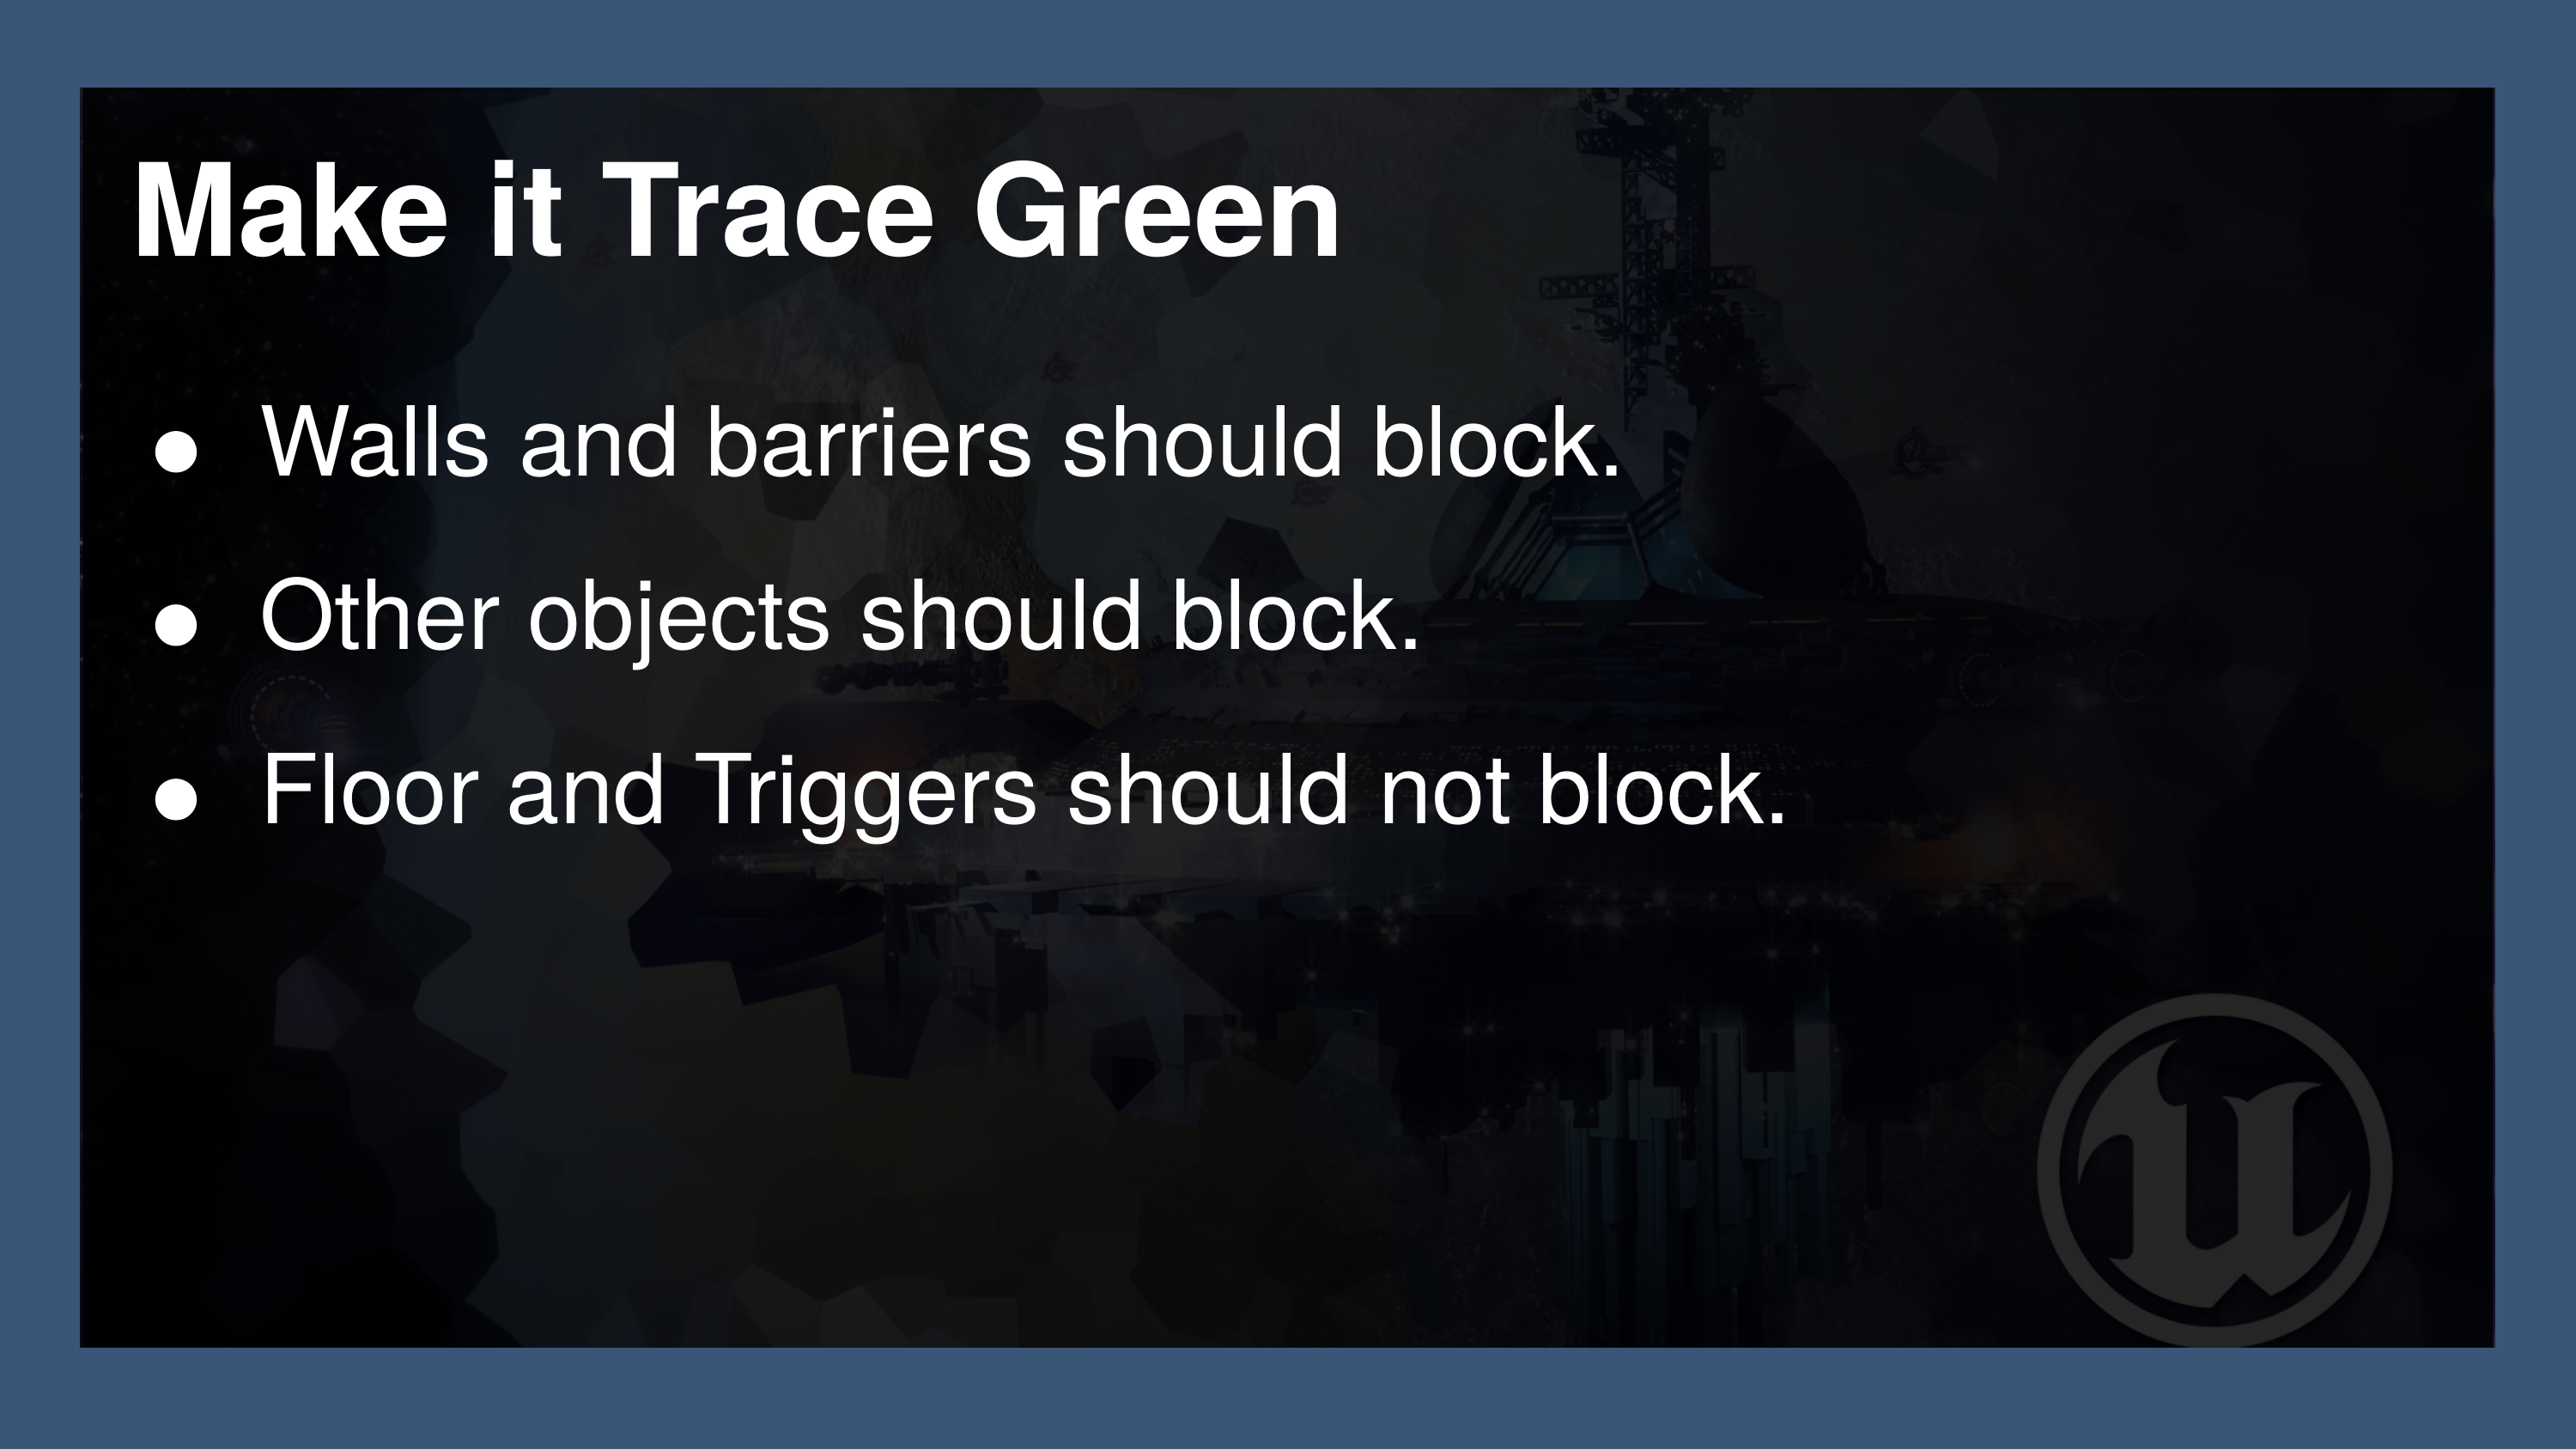

Make it Trace Green
Walls and barriers should block.
Other objects should block.
Floor and Triggers should not block.